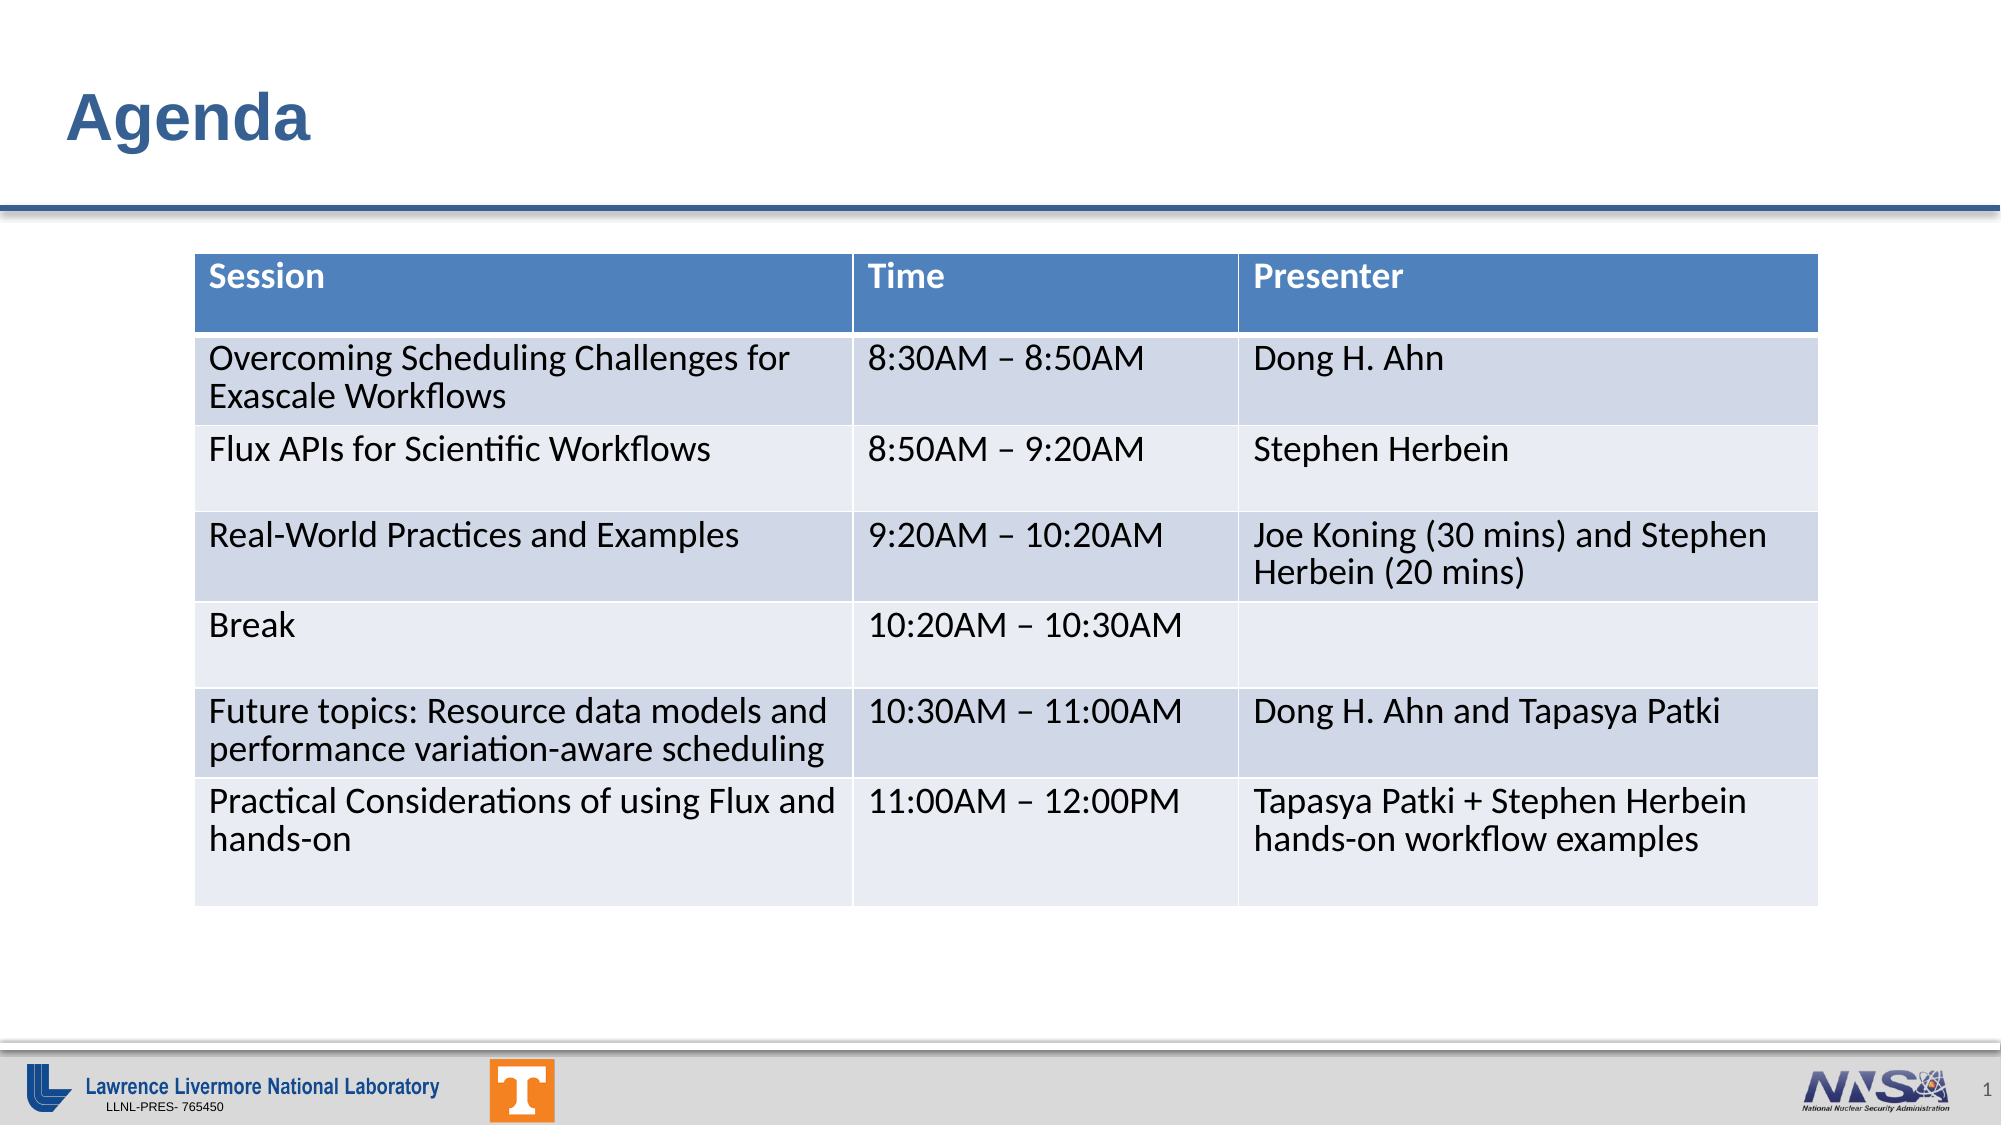

# Agenda
| Session | Time | Presenter |
| --- | --- | --- |
| Overcoming Scheduling Challenges for Exascale Workflows | 8:30AM – 8:50AM | Dong H. Ahn |
| Flux APIs for Scientific Workflows | 8:50AM – 9:20AM | Stephen Herbein |
| Real-World Practices and Examples | 9:20AM – 10:20AM | Joe Koning (30 mins) and Stephen Herbein (20 mins) |
| Break | 10:20AM – 10:30AM |  |
| Future topics: Resource data models and performance variation-aware scheduling | 10:30AM – 11:00AM | Dong H. Ahn and Tapasya Patki |
| Practical Considerations of using Flux and hands-on | 11:00AM – 12:00PM | Tapasya Patki + Stephen Herbein hands-on workflow examples |